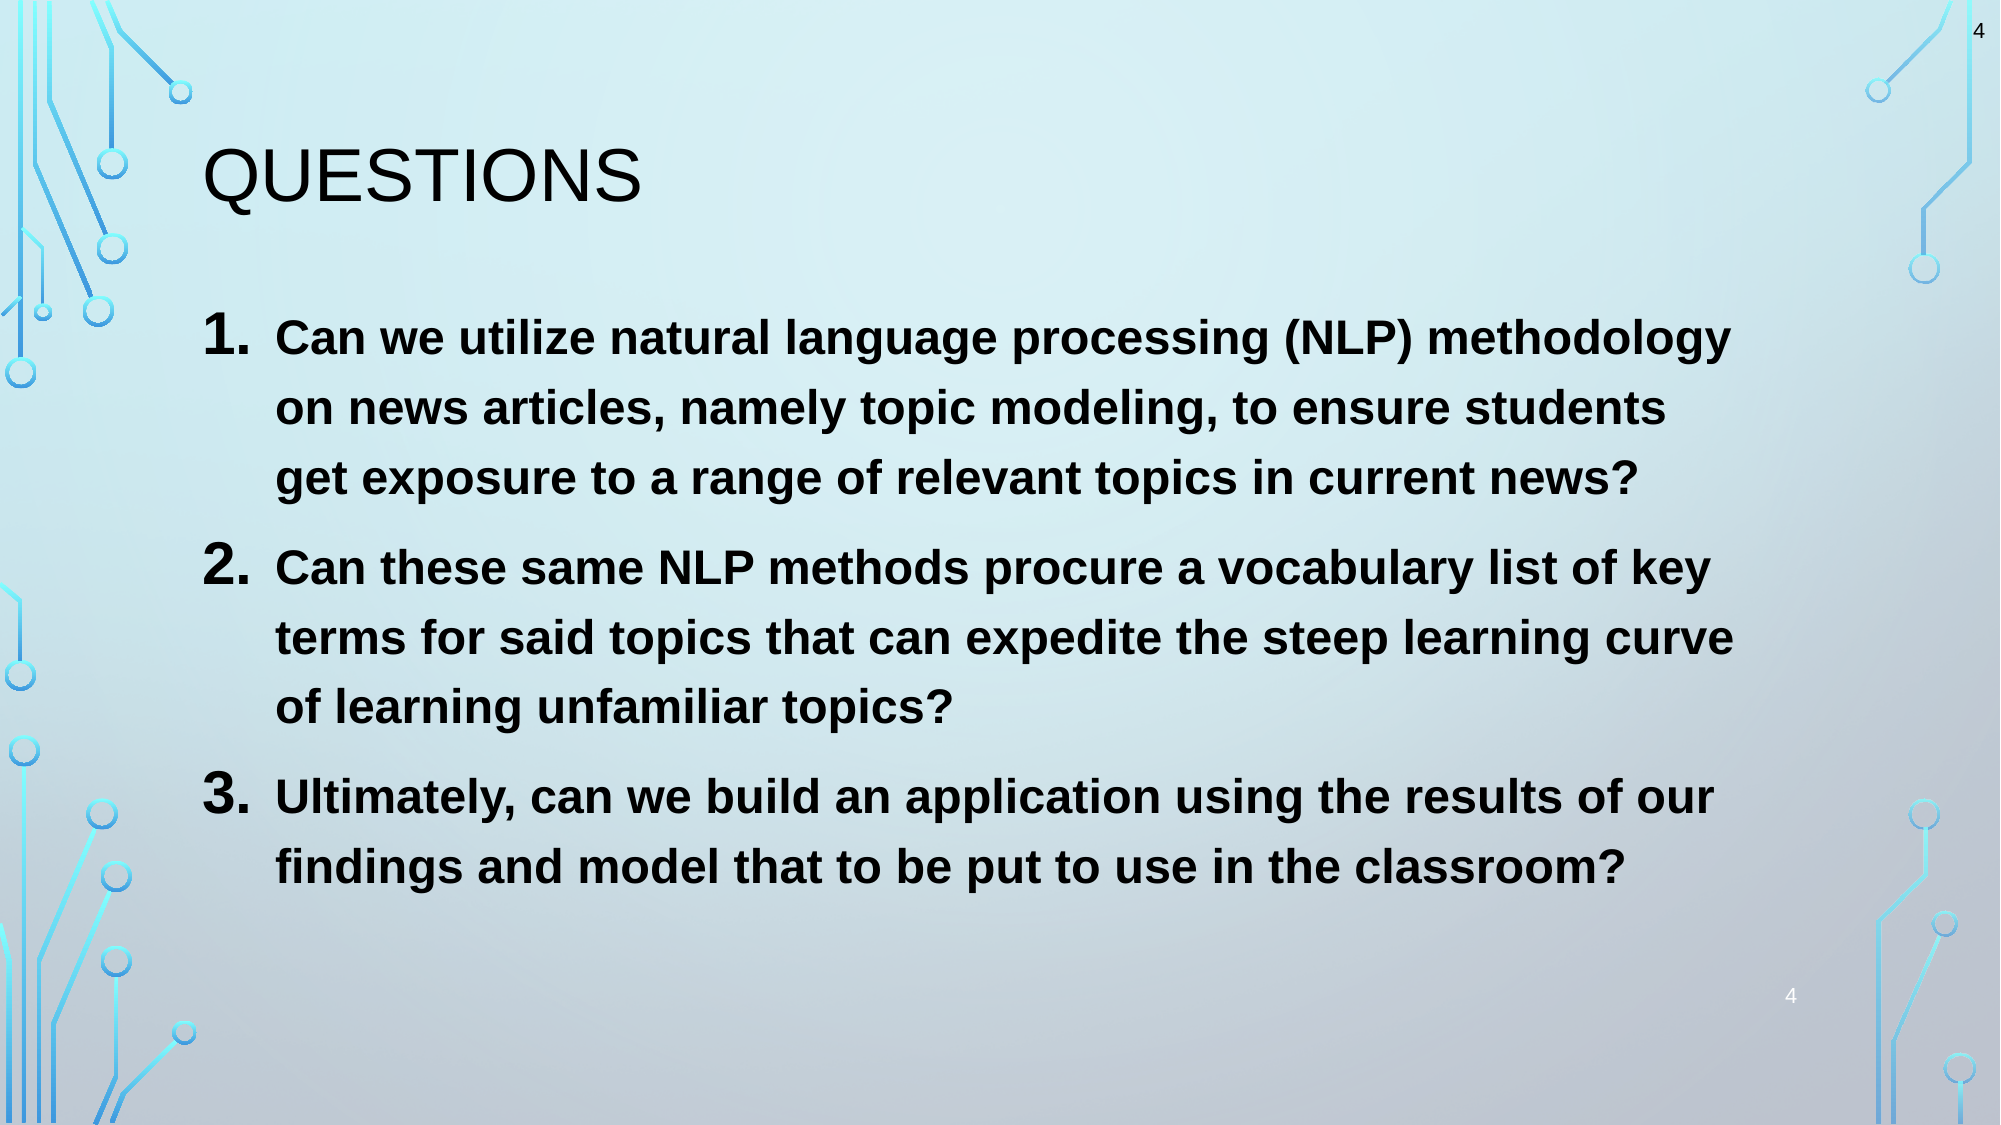

4
# Questions
Can we utilize natural language processing (NLP) methodology on news articles, namely topic modeling, to ensure students get exposure to a range of relevant topics in current news?
Can these same NLP methods procure a vocabulary list of key terms for said topics that can expedite the steep learning curve of learning unfamiliar topics?
Ultimately, can we build an application using the results of our findings and model that to be put to use in the classroom?
4